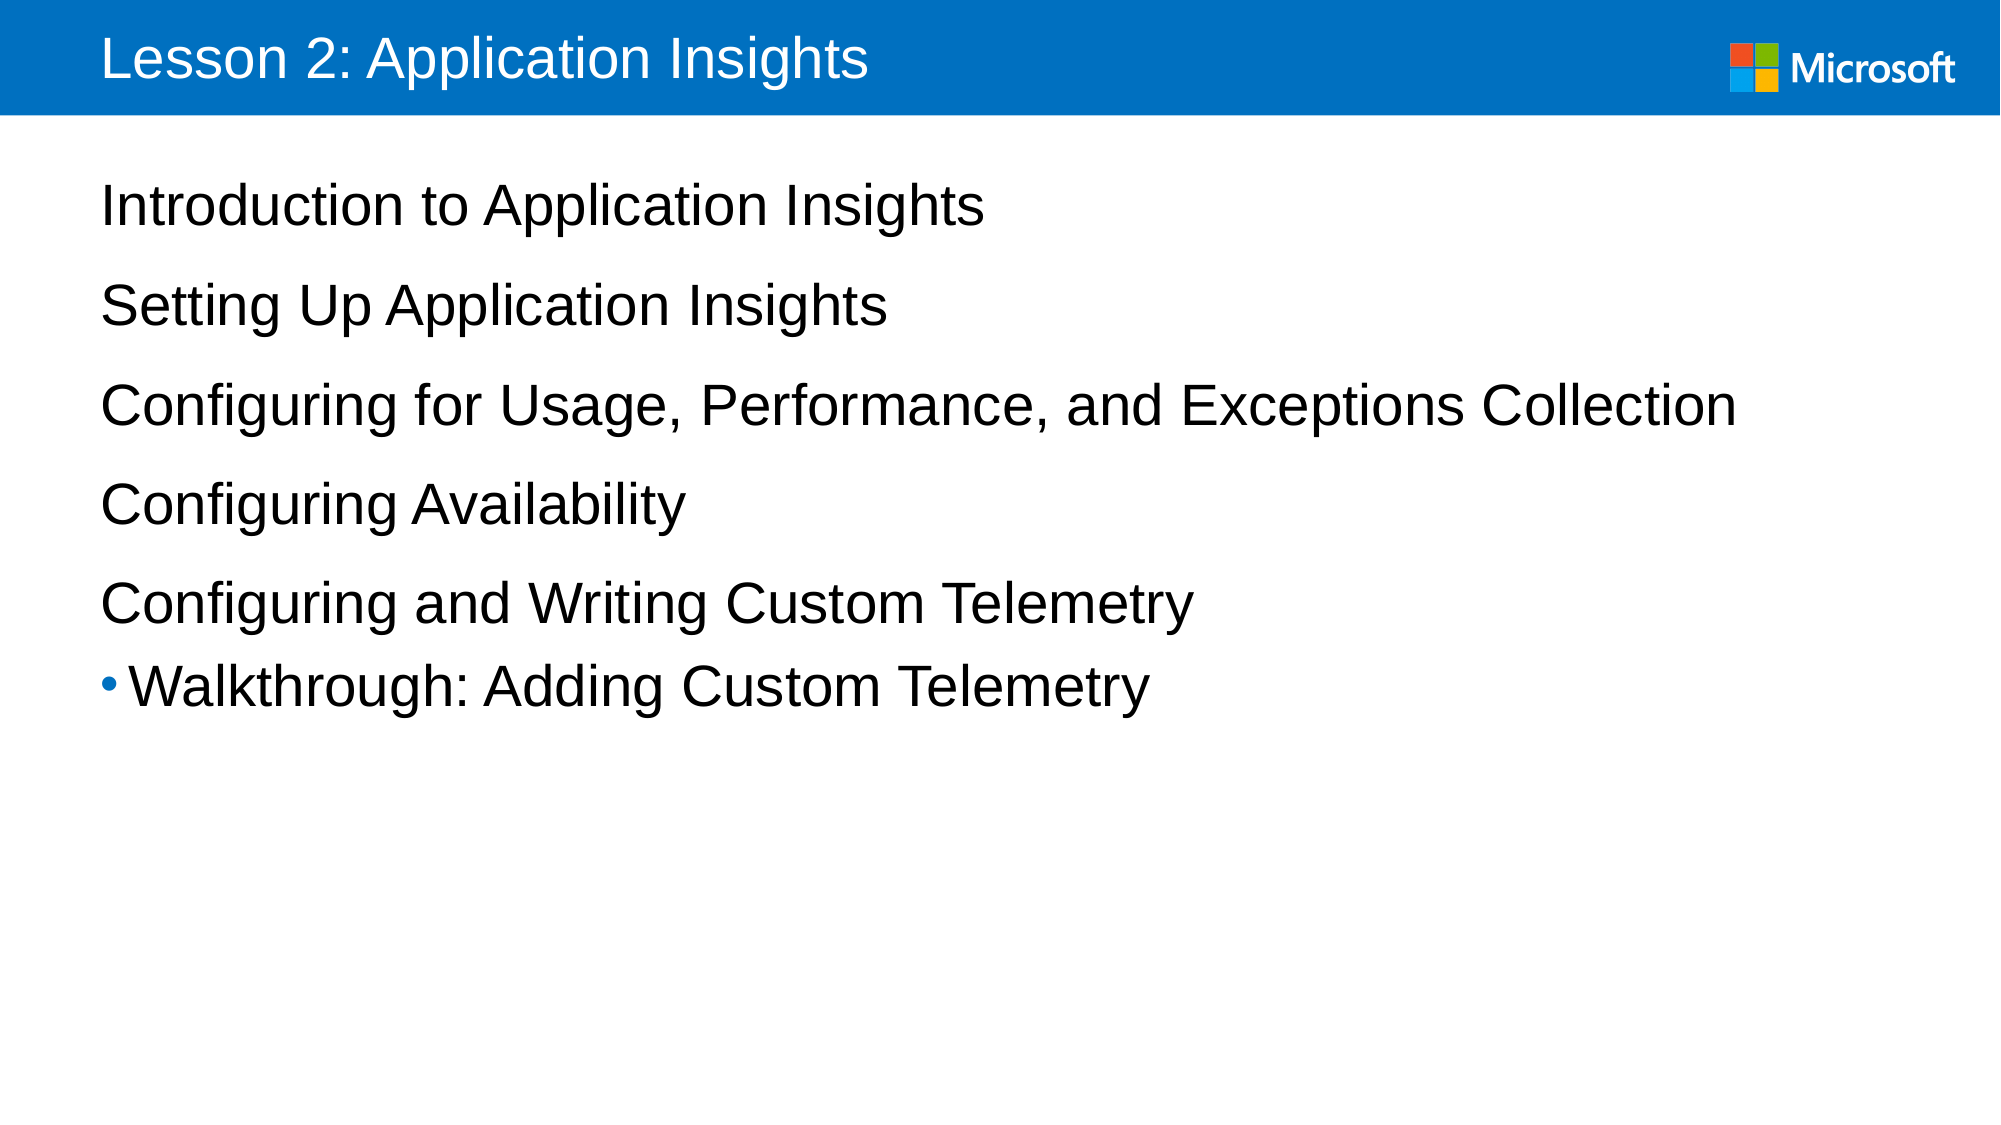

# Lesson 2: Application Insights
Introduction to Application Insights
Setting Up Application Insights
Configuring for Usage, Performance, and Exceptions Collection
Configuring Availability
Configuring and Writing Custom Telemetry
Walkthrough: Adding Custom Telemetry